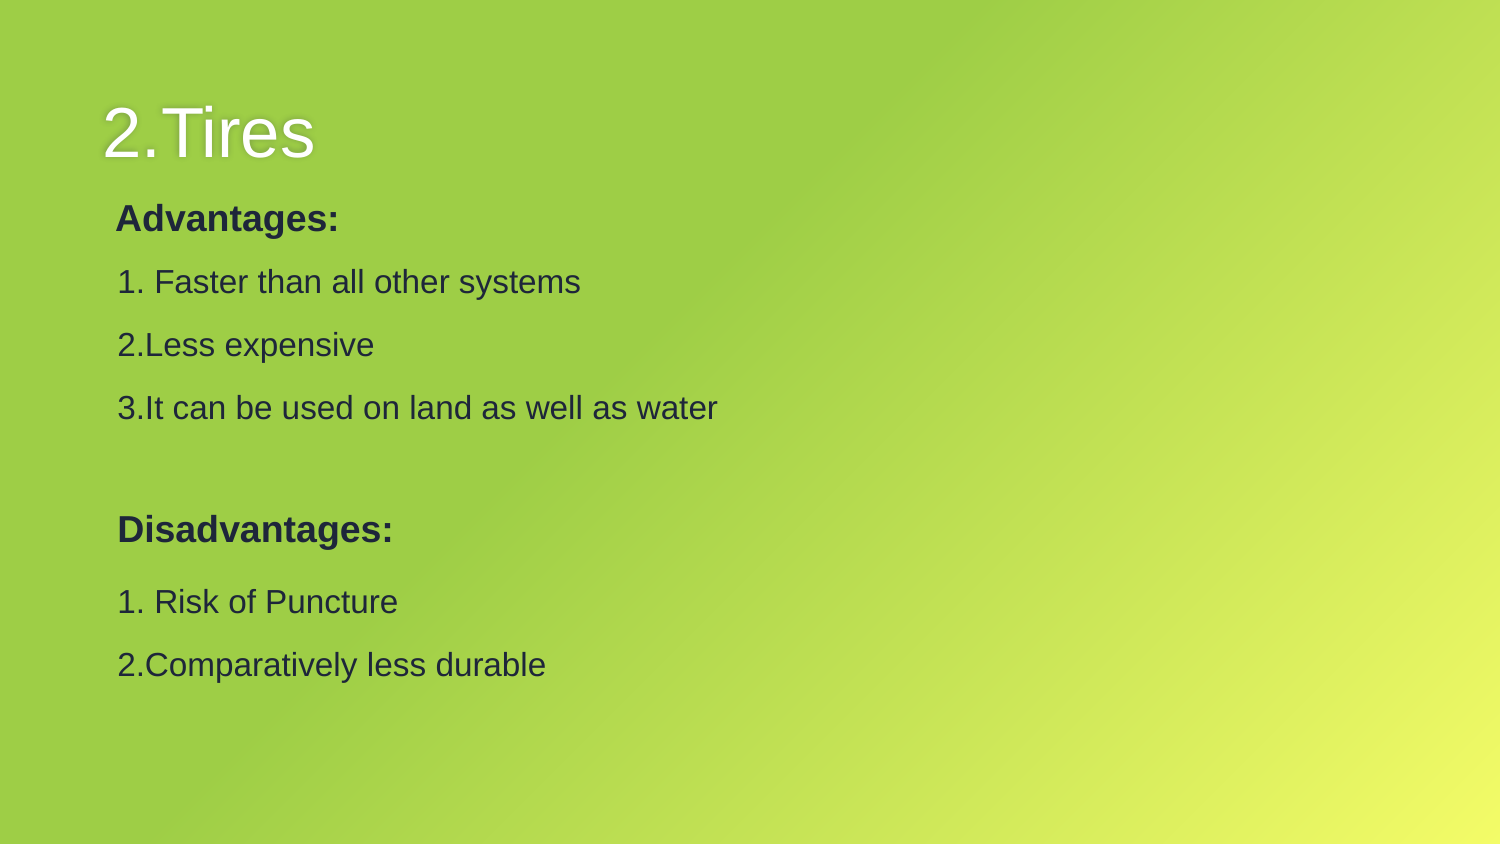

# 2.Tires
Advantages:
1. Faster than all other systems
2.Less expensive
3.It can be used on land as well as water
Disadvantages:
1. Risk of Puncture
2.Comparatively less durable